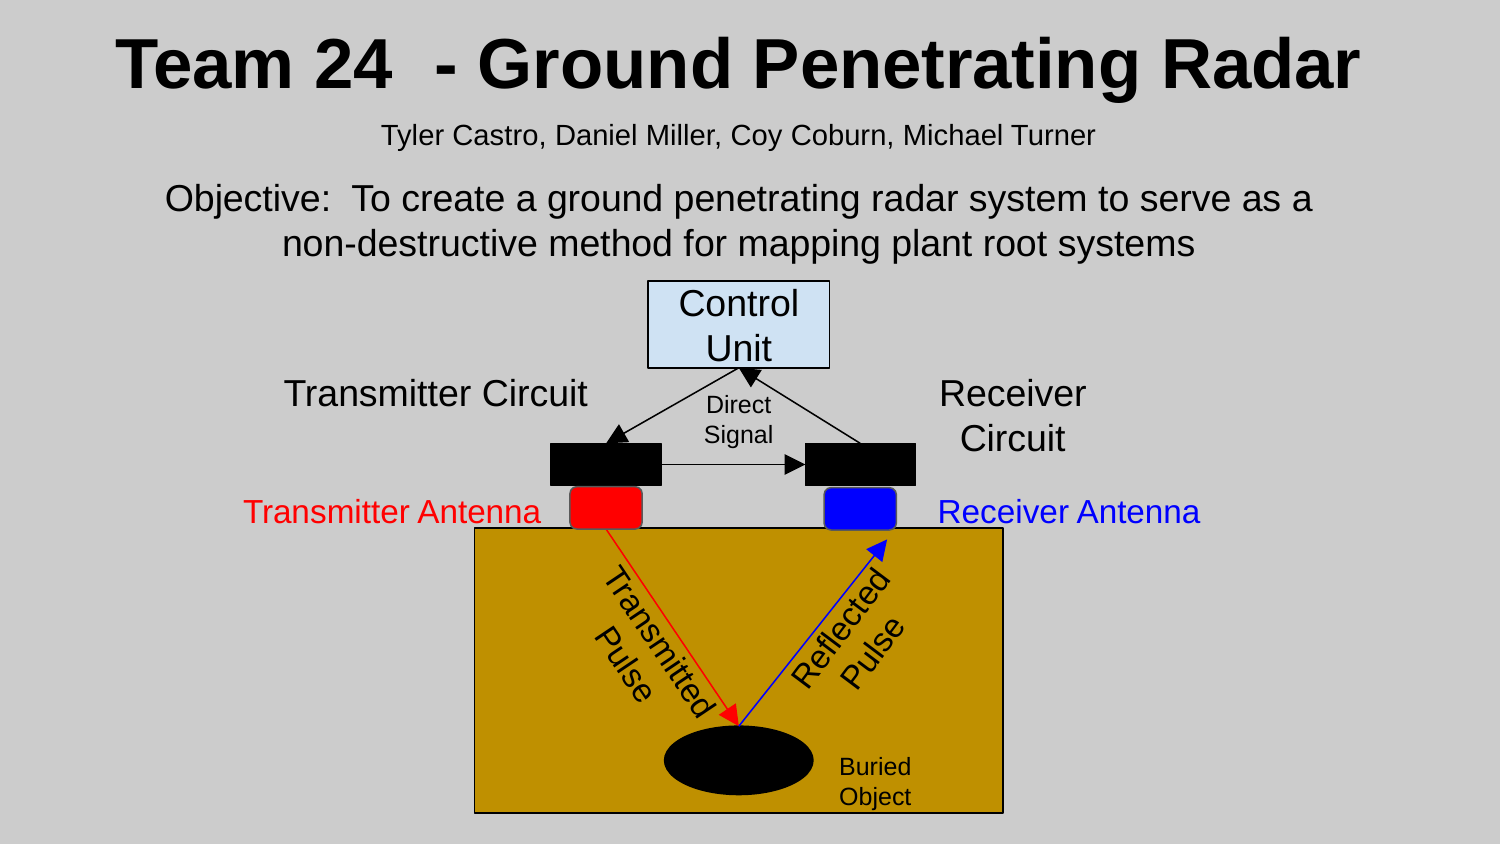

Team 24	 - Ground Penetrating Radar
Tyler Castro, Daniel Miller, Coy Coburn, Michael Turner
Objective:  To create a ground penetrating radar system to serve as a non-destructive method for mapping plant root systems
Control Unit
Receiver Circuit
Transmitter Circuit
Direct Signal

Receiver Antenna
Transmitter Antenna

Reflected Pulse
Transmitted Pulse

Buried Object